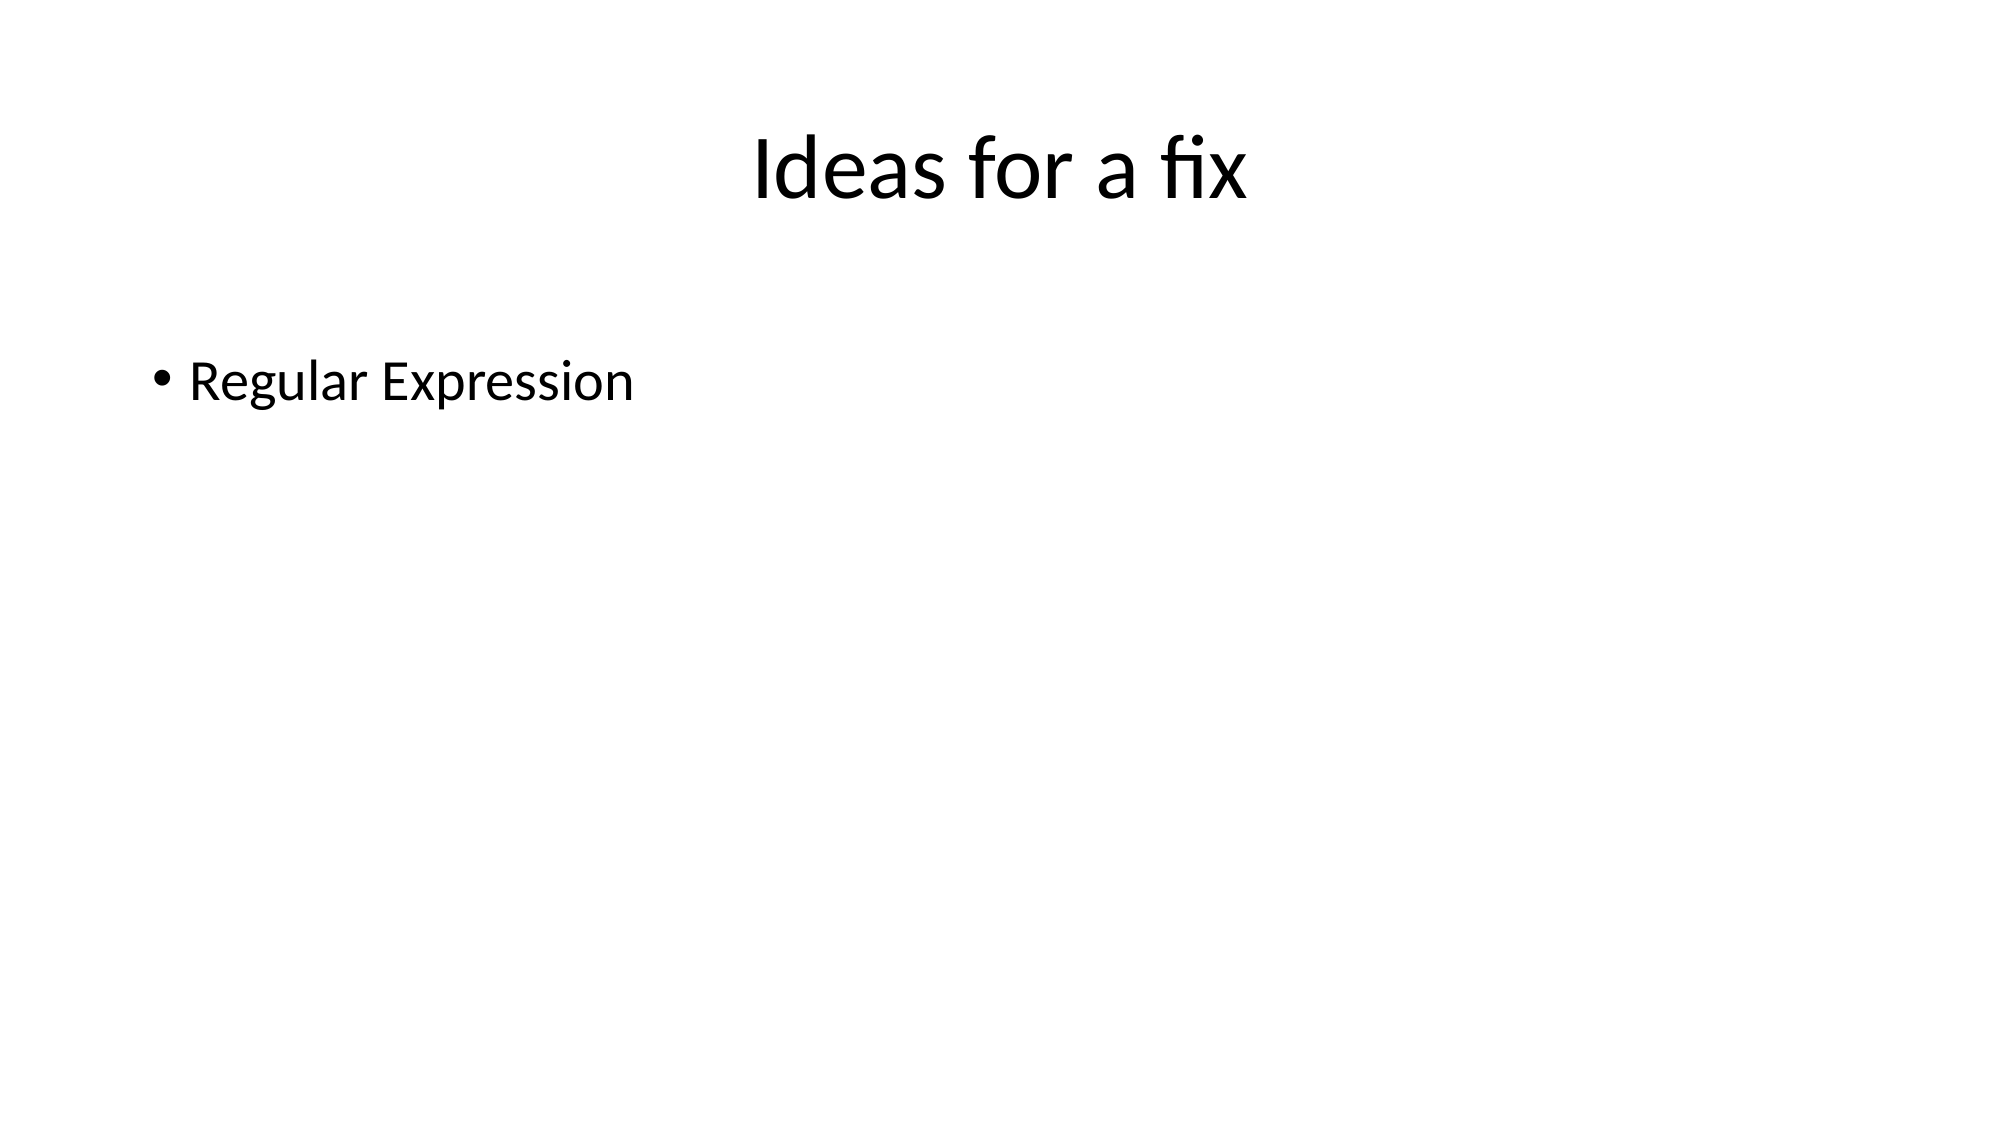

# Ideas for a fix
Regular Expression